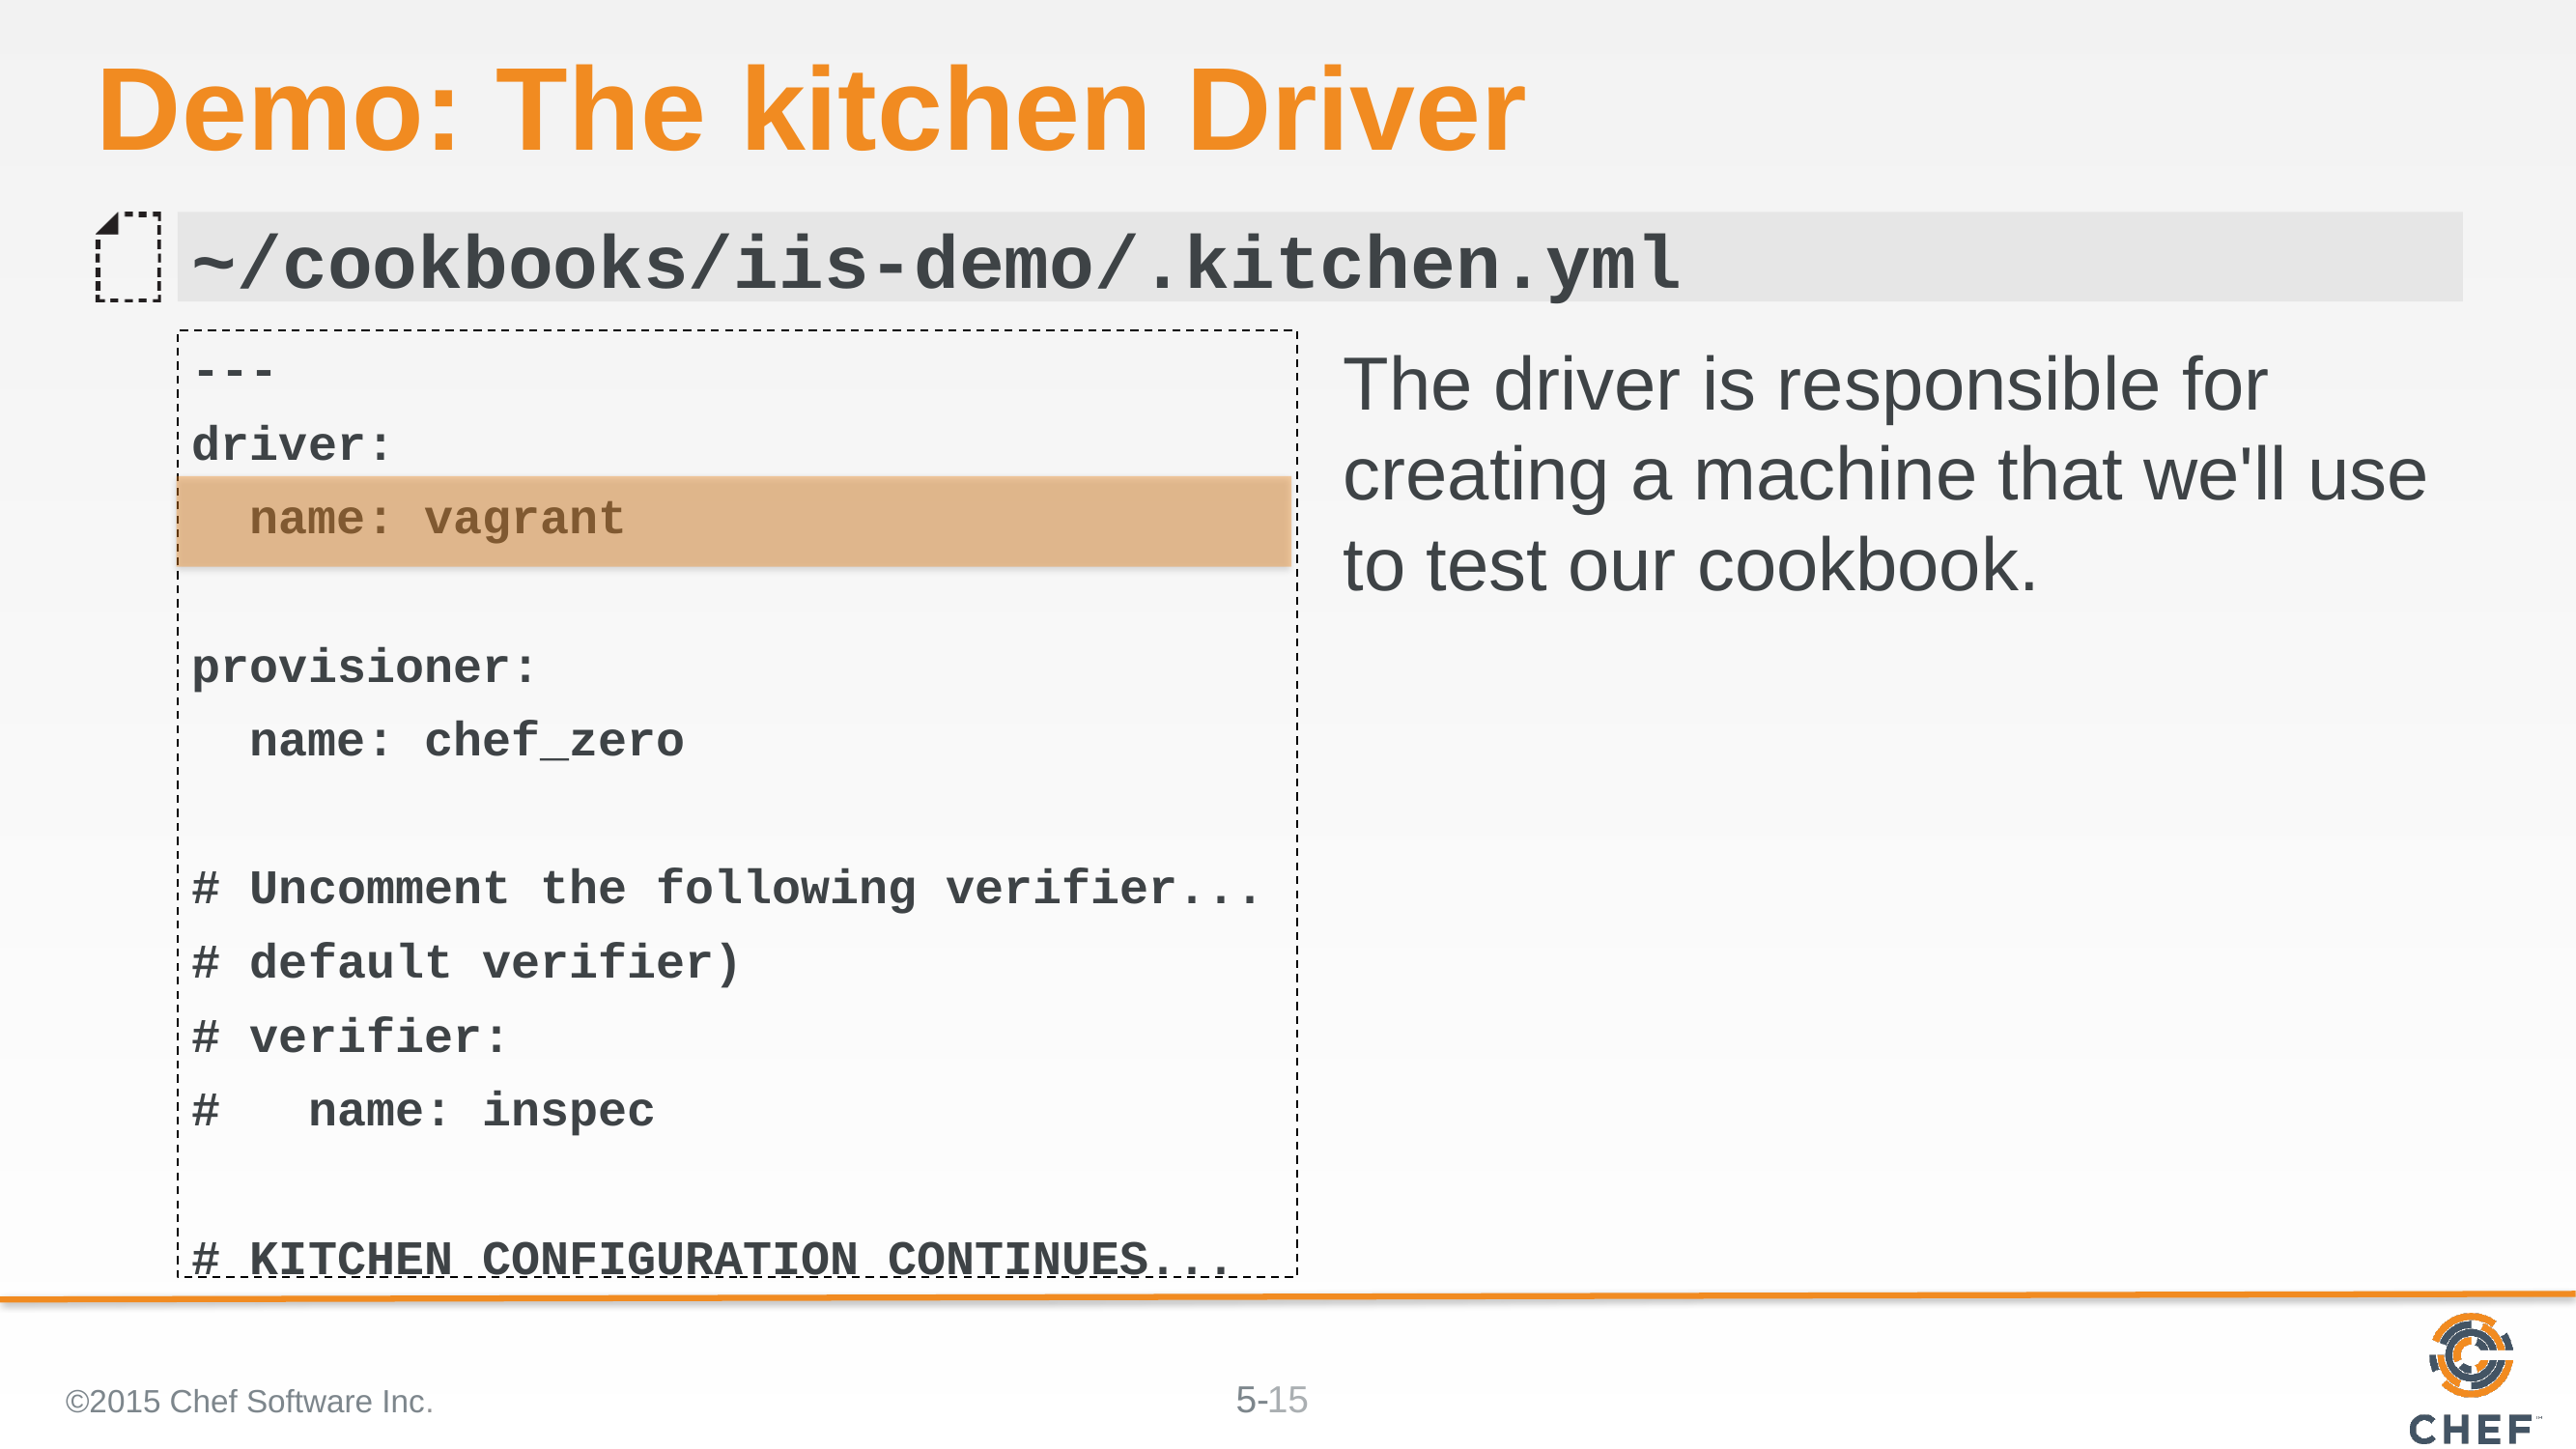

# Demo: The kitchen Driver
~/cookbooks/iis-demo/.kitchen.yml
---
driver:
  name: vagrant

provisioner:
  name: chef_zero

# Uncomment the following verifier...
# default verifier)
# verifier:
#   name: inspec

# KITCHEN CONFIGURATION CONTINUES...
The driver is responsible for creating a machine that we'll use to test our cookbook.

©2015 Chef Software Inc.
15